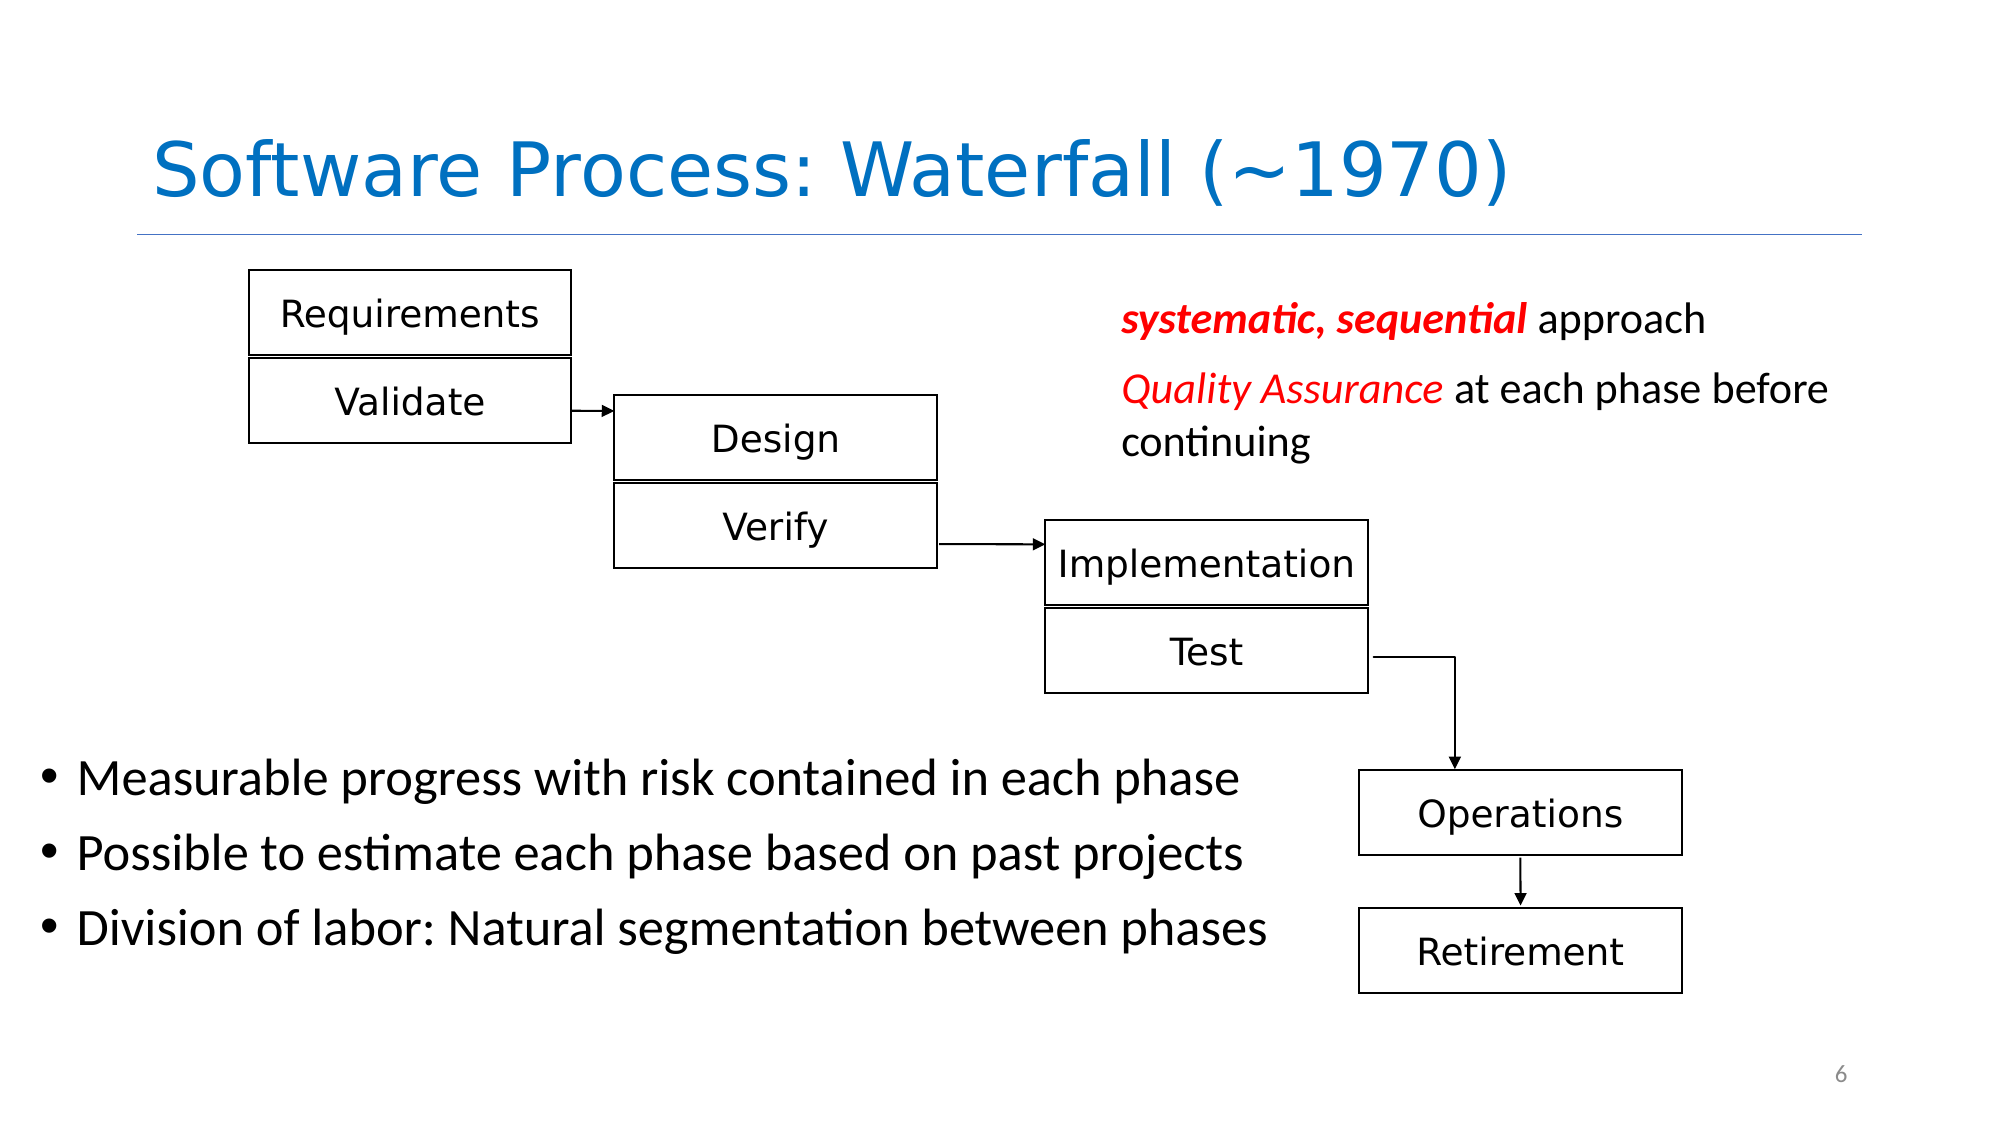

# Software Process: Waterfall (~1970)
Requirements
Validate
Design
Verify

Implementation
Test

Operations

Retirement
systematic, sequential approach
Quality Assurance at each phase before continuing
Measurable progress with risk contained in each phase
Possible to estimate each phase based on past projects
Division of labor: Natural segmentation between phases
6